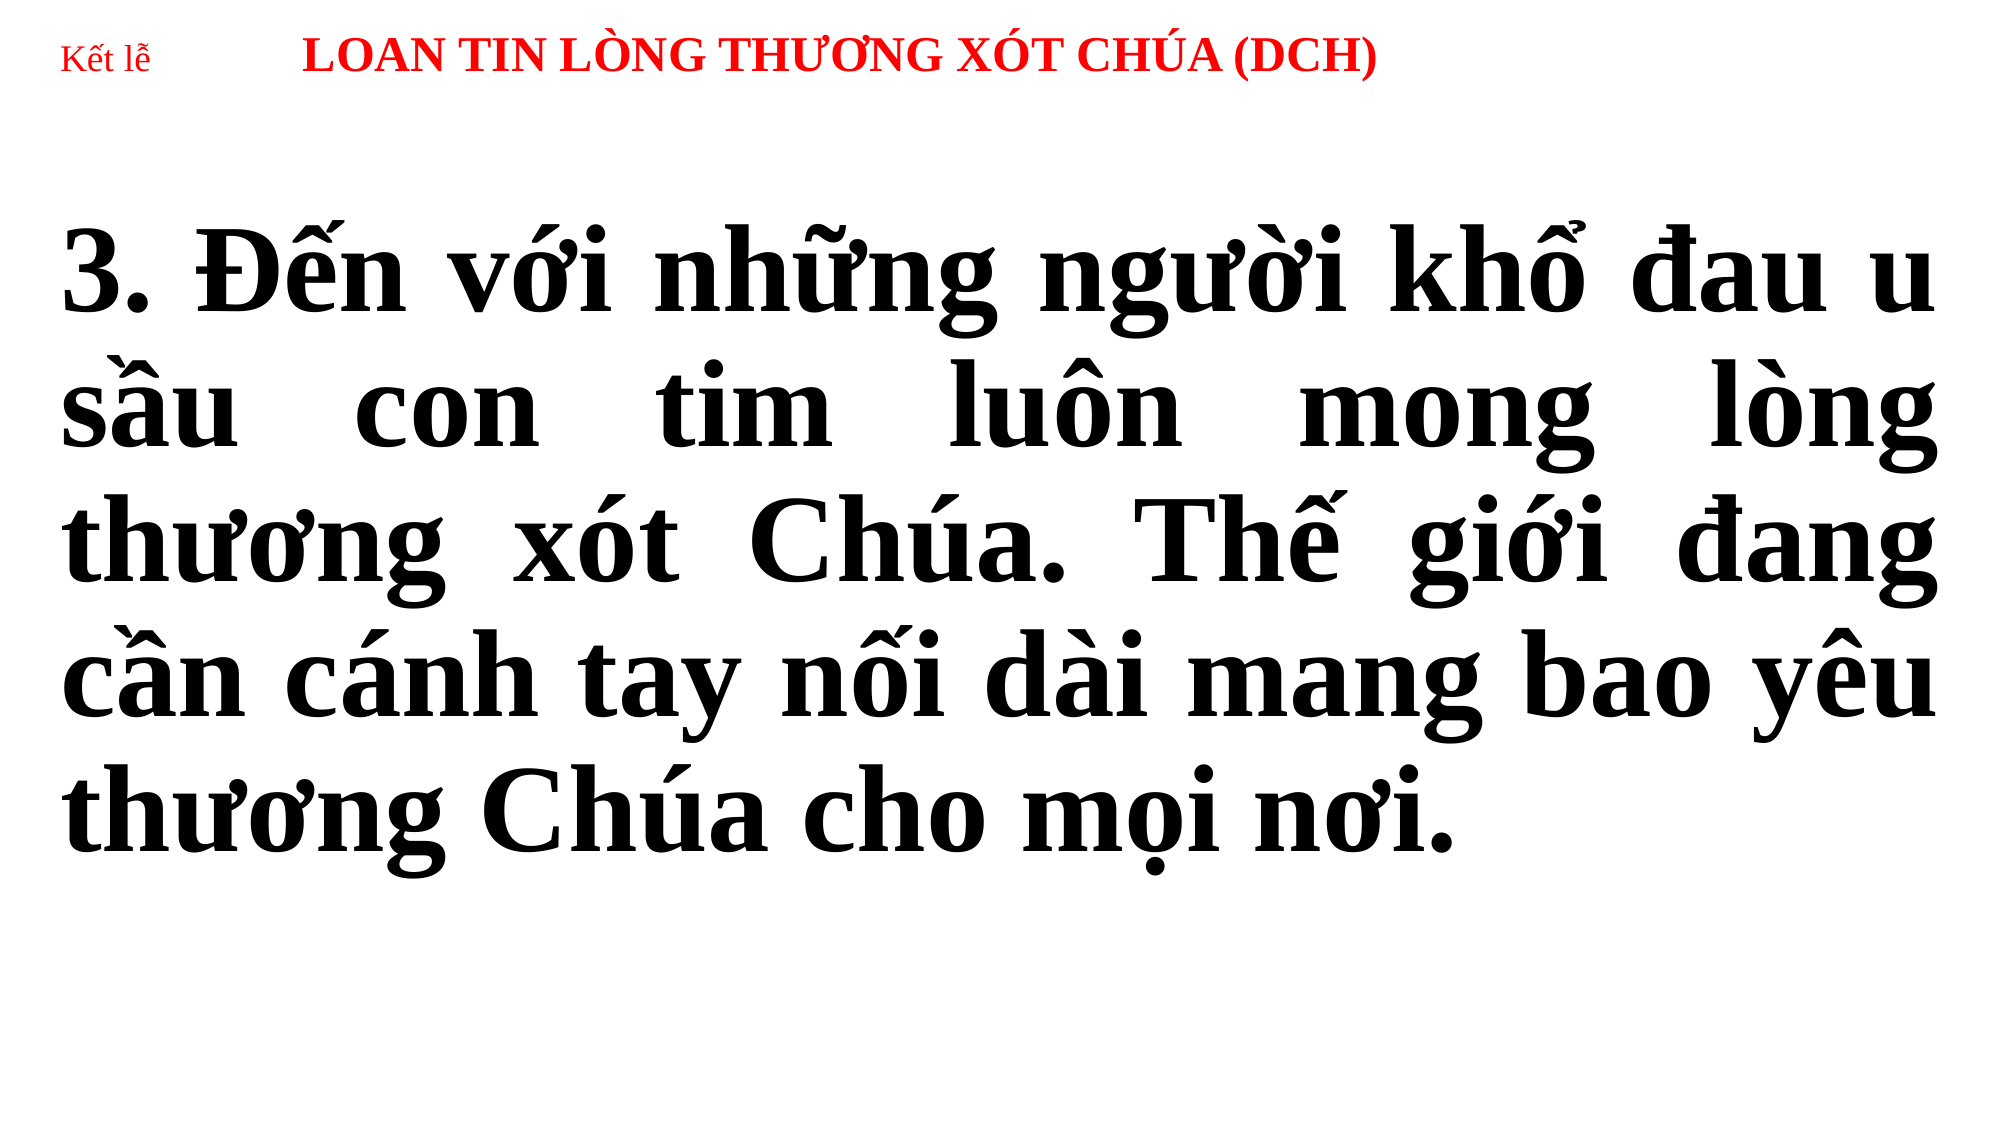

# Kết lễ                LOAN TIN LÒNG THƯƠNG XÓT CHÚA (DCH)
3. Đến với những người khổ đau u sầu con tim luôn mong lòng thương xót Chúa. Thế giới đang cần cánh tay nối dài mang bao yêu thương Chúa cho mọi nơi.